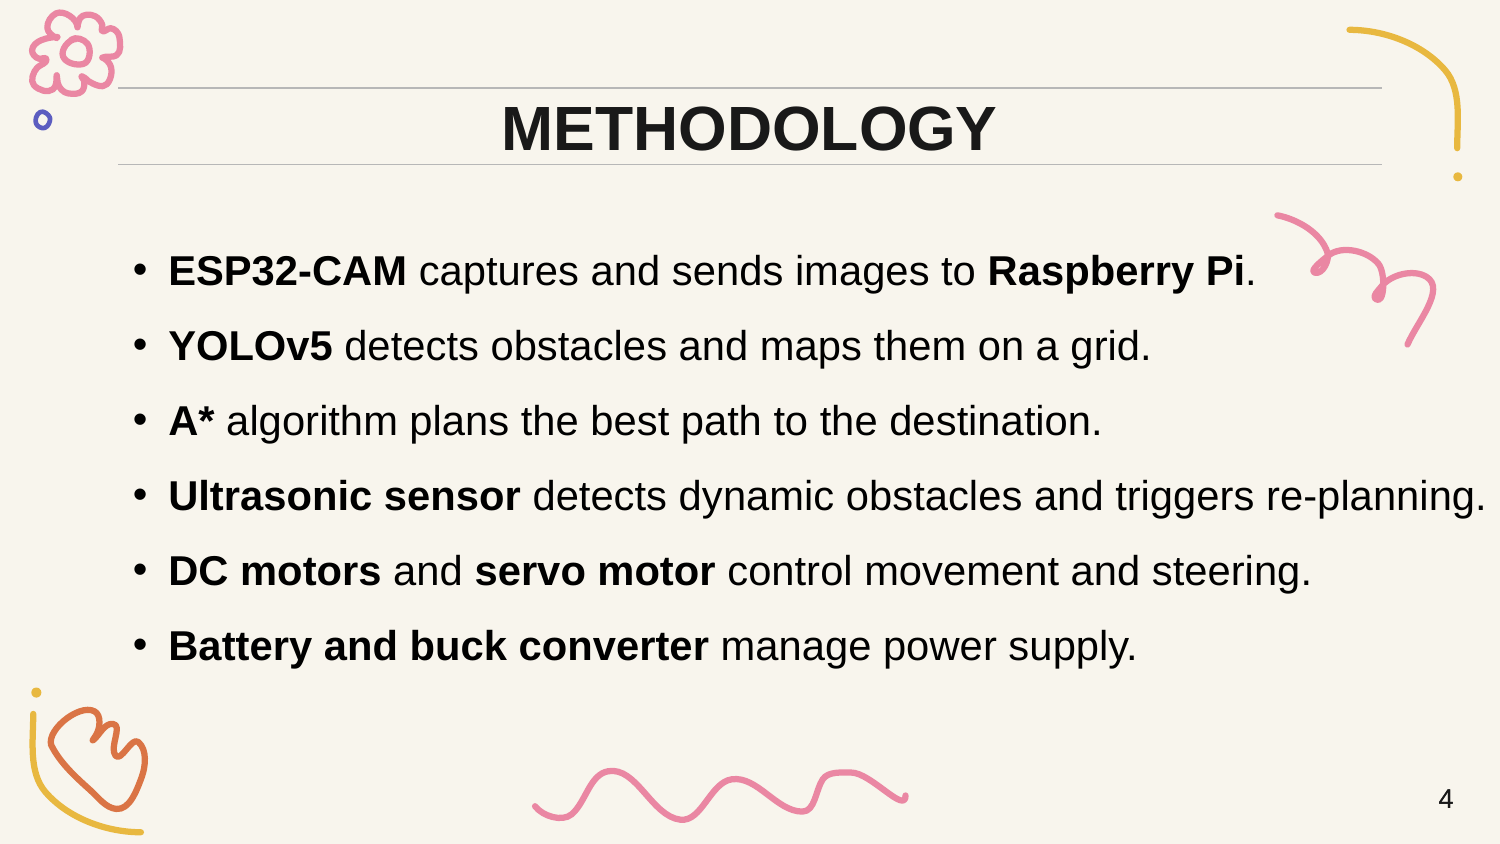

# METHODOLOGY

ESP32-CAM captures and sends images to Raspberry Pi.
YOLOv5 detects obstacles and maps them on a grid.
A* algorithm plans the best path to the destination.
Ultrasonic sensor detects dynamic obstacles and triggers re-planning.
DC motors and servo motor control movement and steering.
Battery and buck converter manage power supply.

4